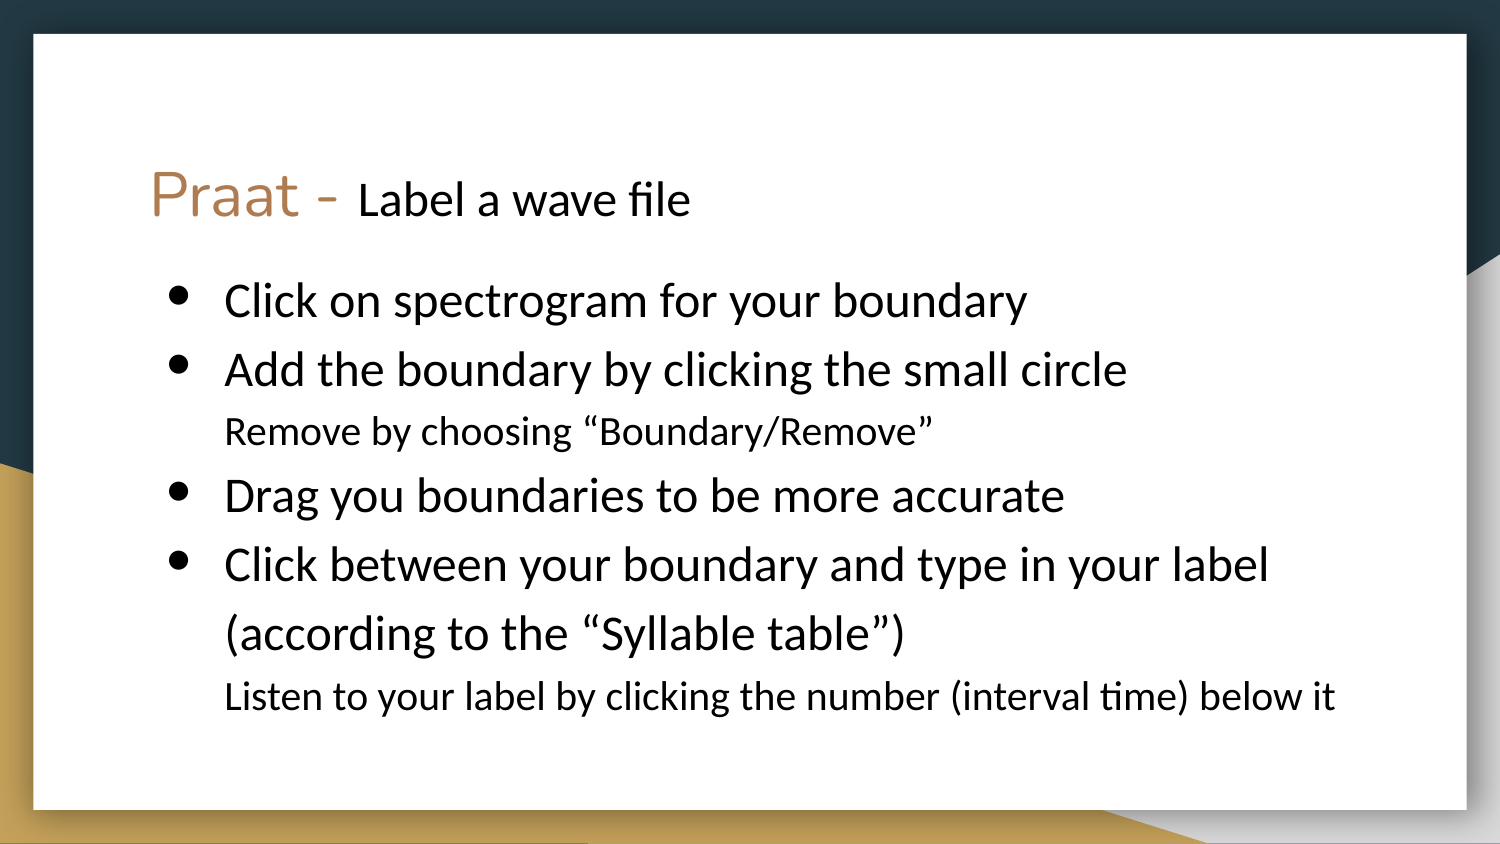

# Praat - Label a wave file
Click on spectrogram for your boundary
Add the boundary by clicking the small circle
Remove by choosing “Boundary/Remove”
Drag you boundaries to be more accurate
Click between your boundary and type in your label (according to the “Syllable table”)
Listen to your label by clicking the number (interval time) below it